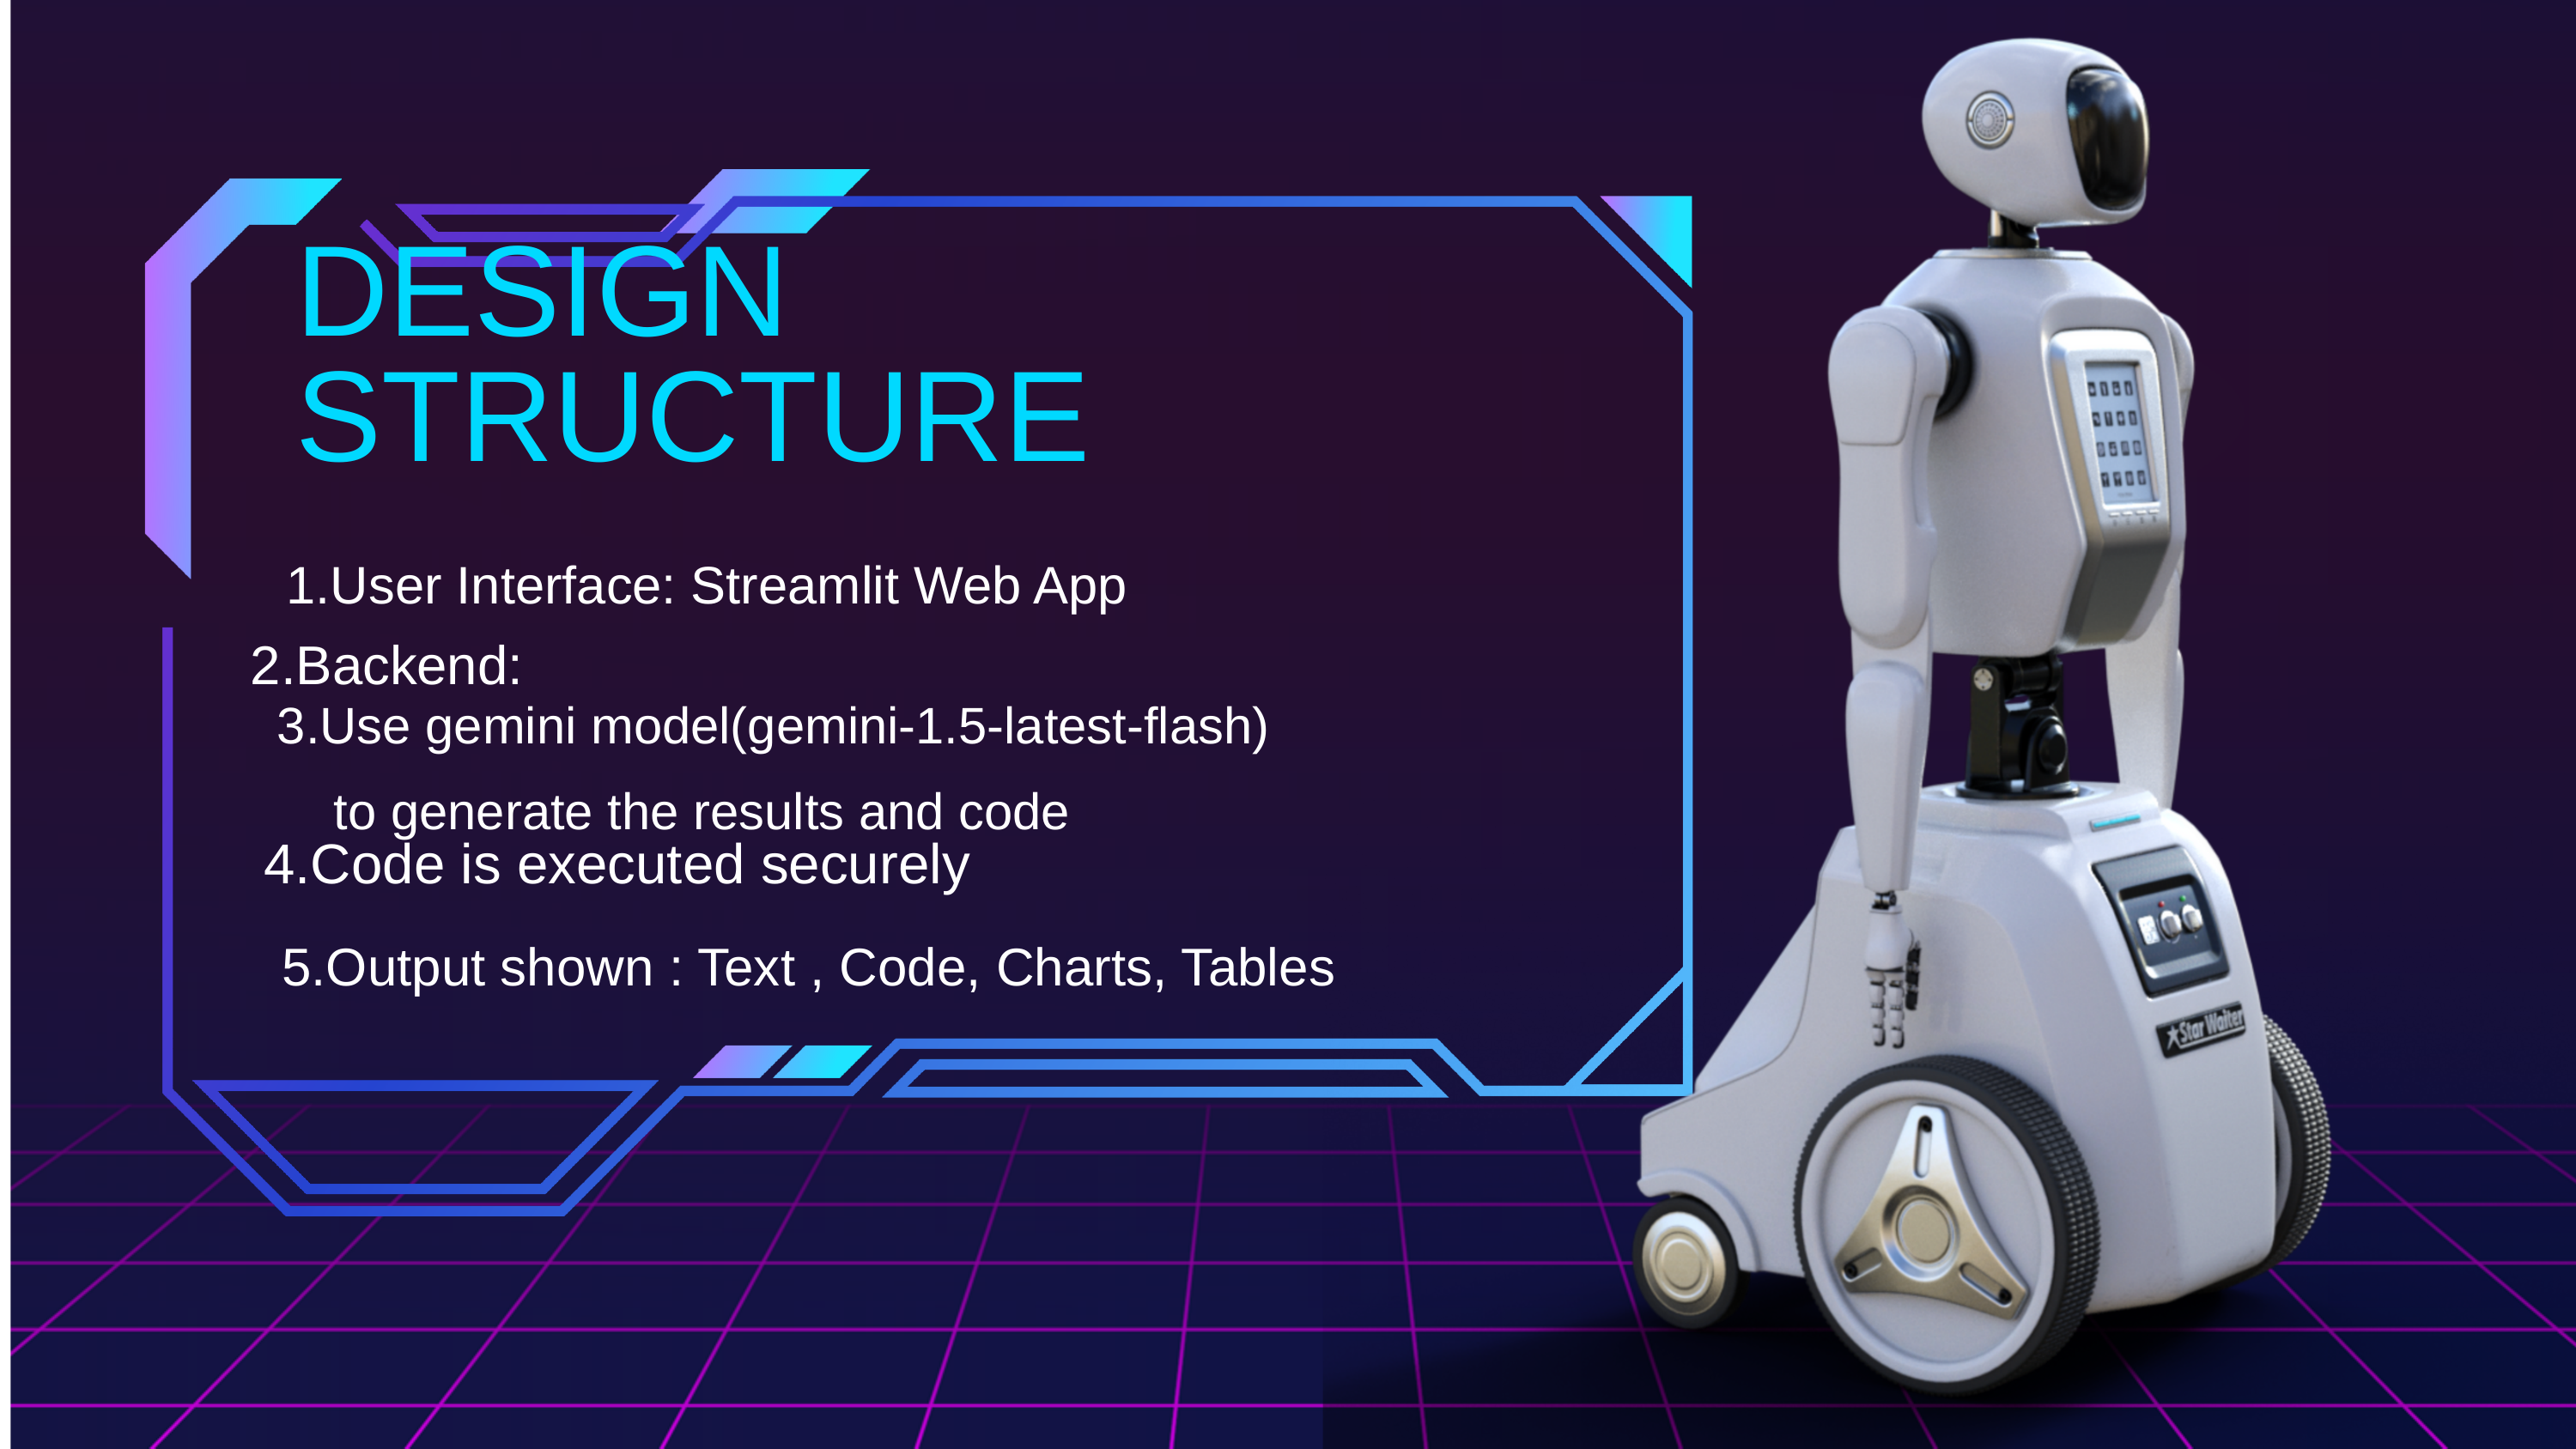

DESIGN STRUCTURE
1.User Interface: Streamlit Web App
2.Backend:
3.Use gemini model(gemini-1.5-latest-flash)
to generate the results and code
4.Code is executed securely
5.Output shown : Text , Code, Charts, Tables